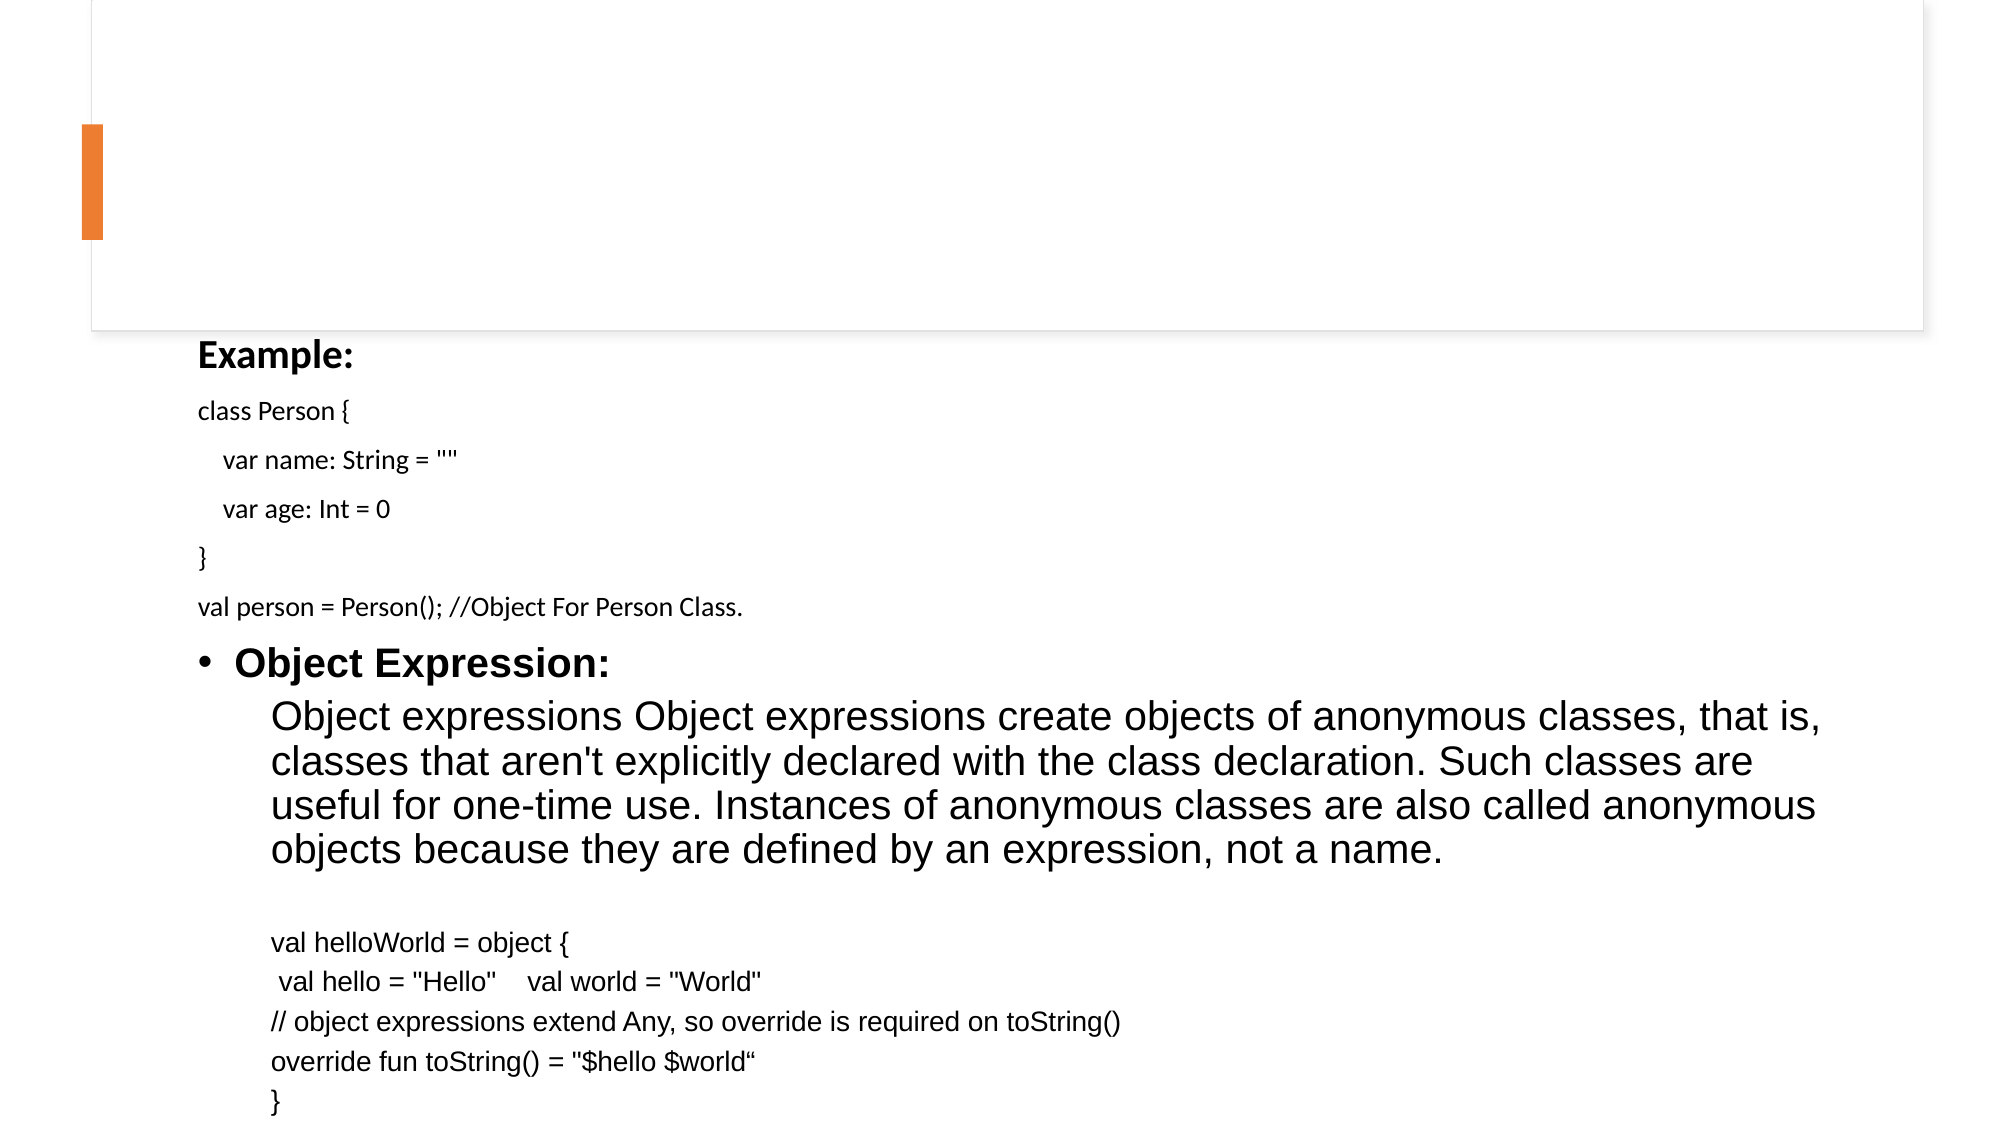

#

Example:
class Person {
    var name: String = ""
    var age: Int = 0
}
val person = Person(); //Object For Person Class.
Object Expression:
Object expressions Object expressions create objects of anonymous classes, that is, classes that aren't explicitly declared with the class declaration. Such classes are useful for one-time use. Instances of anonymous classes are also called anonymous objects because they are defined by an expression, not a name.

val helloWorld = object {
 val hello = "Hello"    val world = "World"
// object expressions extend Any, so override is required on toString()
override fun toString() = "$hello $world“
}